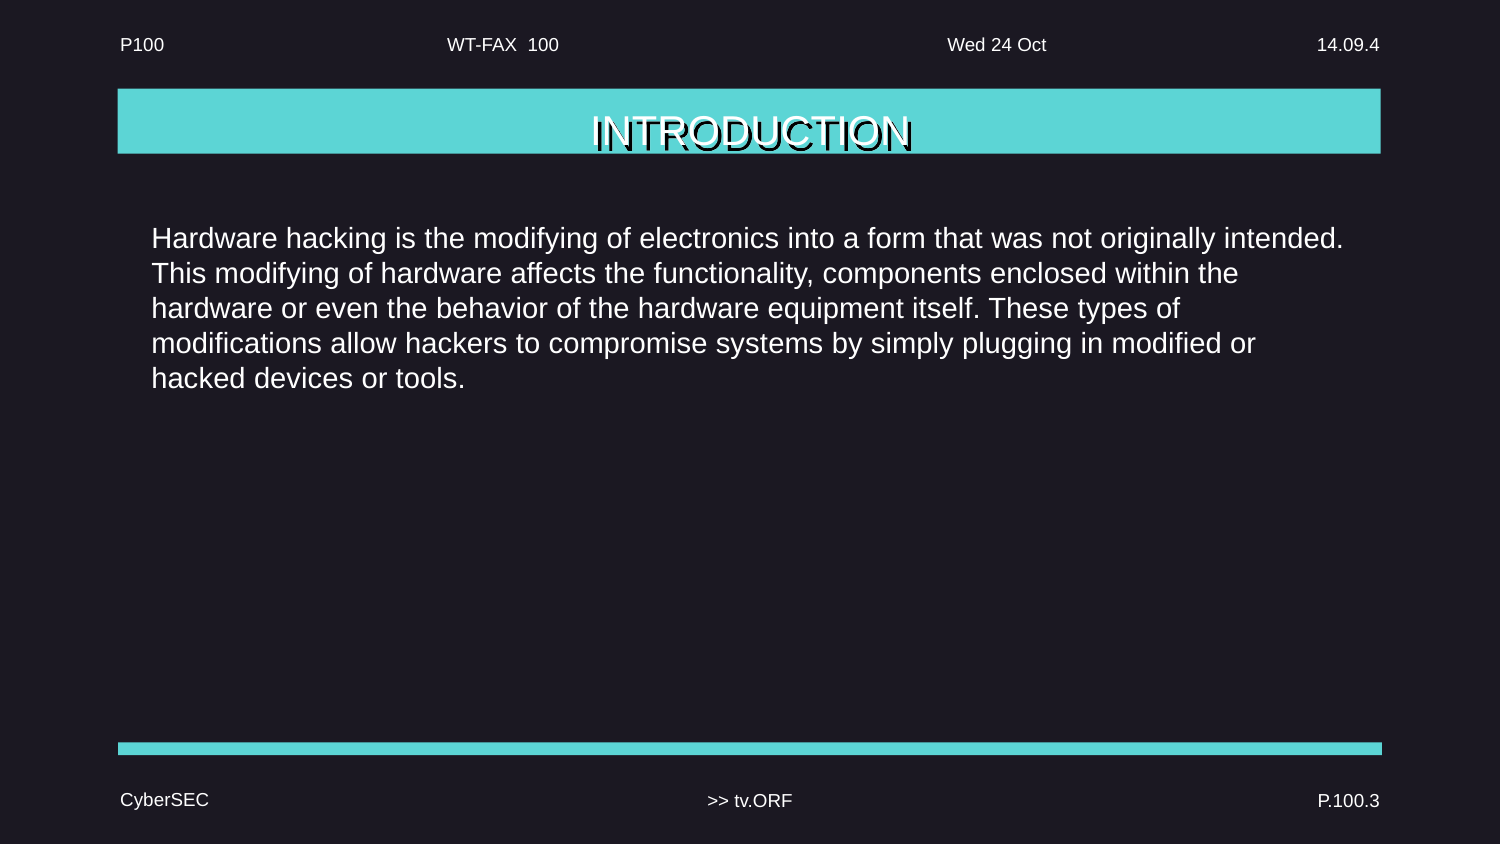

# INTRODUCTION
Hardware hacking is the modifying of electronics into a form that was not originally intended. This modifying of hardware affects the functionality, components enclosed within the hardware or even the behavior of the hardware equipment itself. These types of modifications allow hackers to compromise systems by simply plugging in modified or hacked devices or tools.
CyberSEC
>> tv.ORF
P.100.3